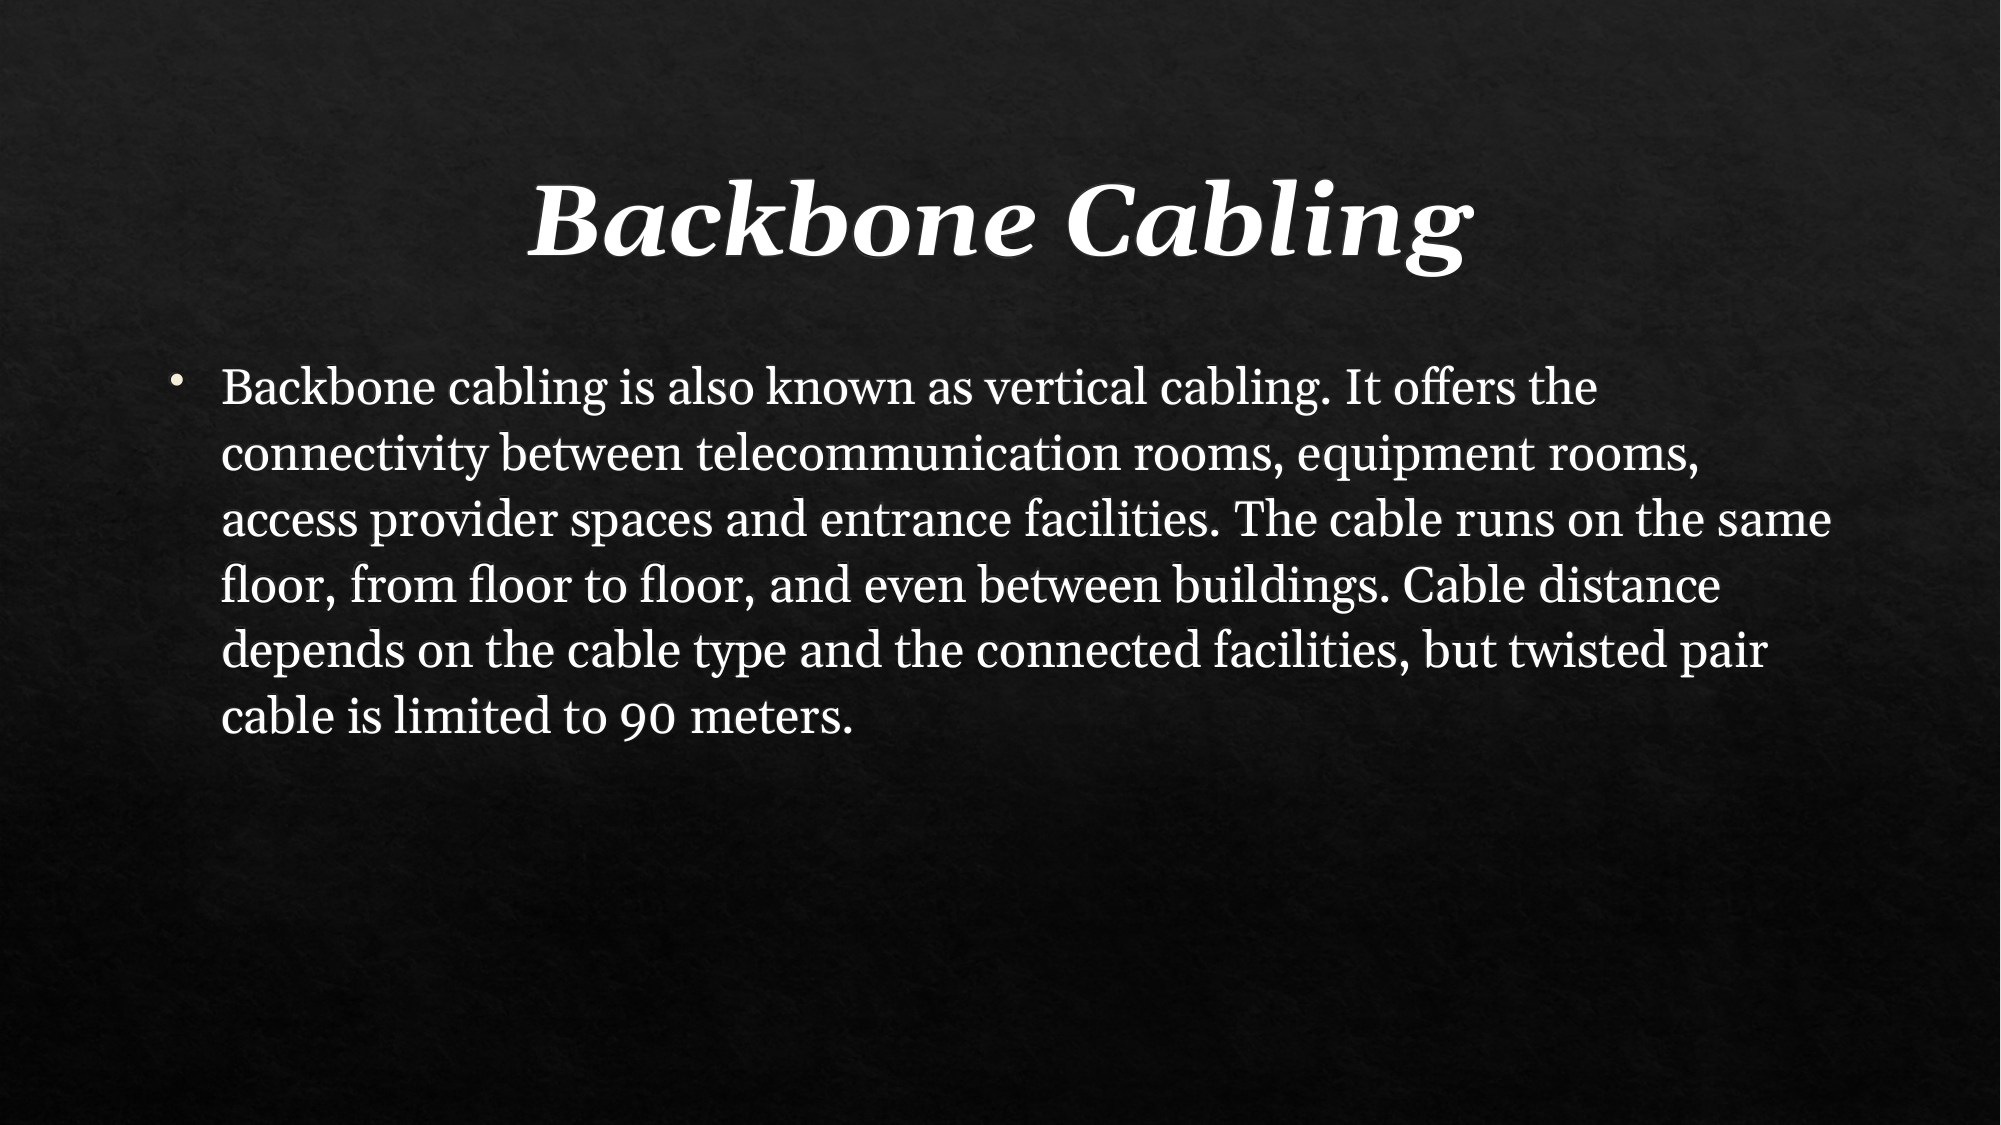

# Backbone Cabling
Backbone cabling is also known as vertical cabling. It offers the connectivity between telecommunication rooms, equipment rooms, access provider spaces and entrance facilities. The cable runs on the same floor, from floor to floor, and even between buildings. Cable distance depends on the cable type and the connected facilities, but twisted pair cable is limited to 90 meters.